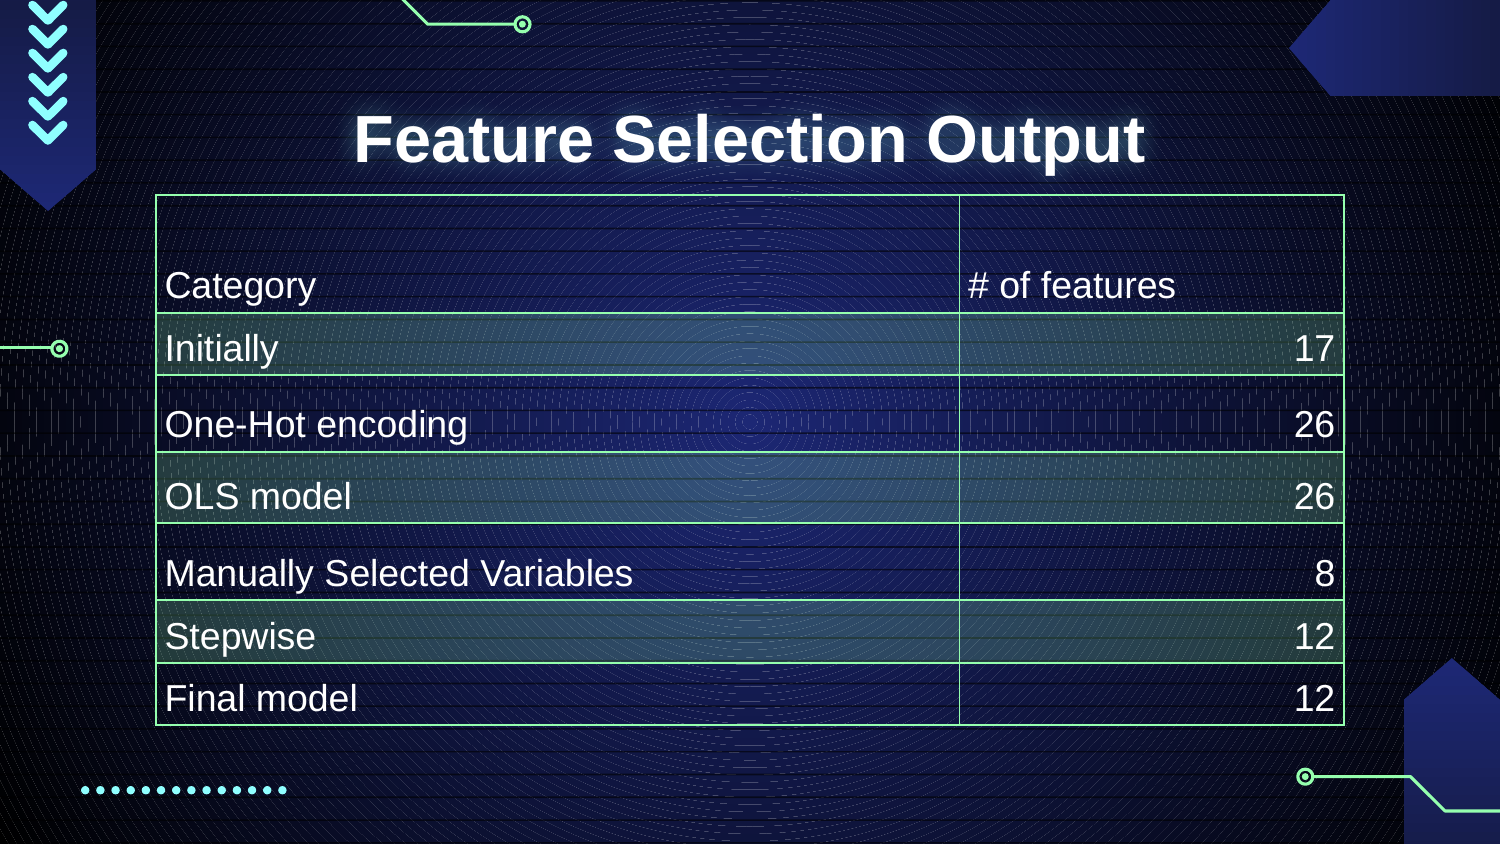

# Feature Selection Output
| Category | # of features |
| --- | --- |
| Initially | 17 |
| One-Hot encoding | 26 |
| OLS model | 26 |
| Manually Selected Variables | 8 |
| Stepwise | 12 |
| Final model | 12 |